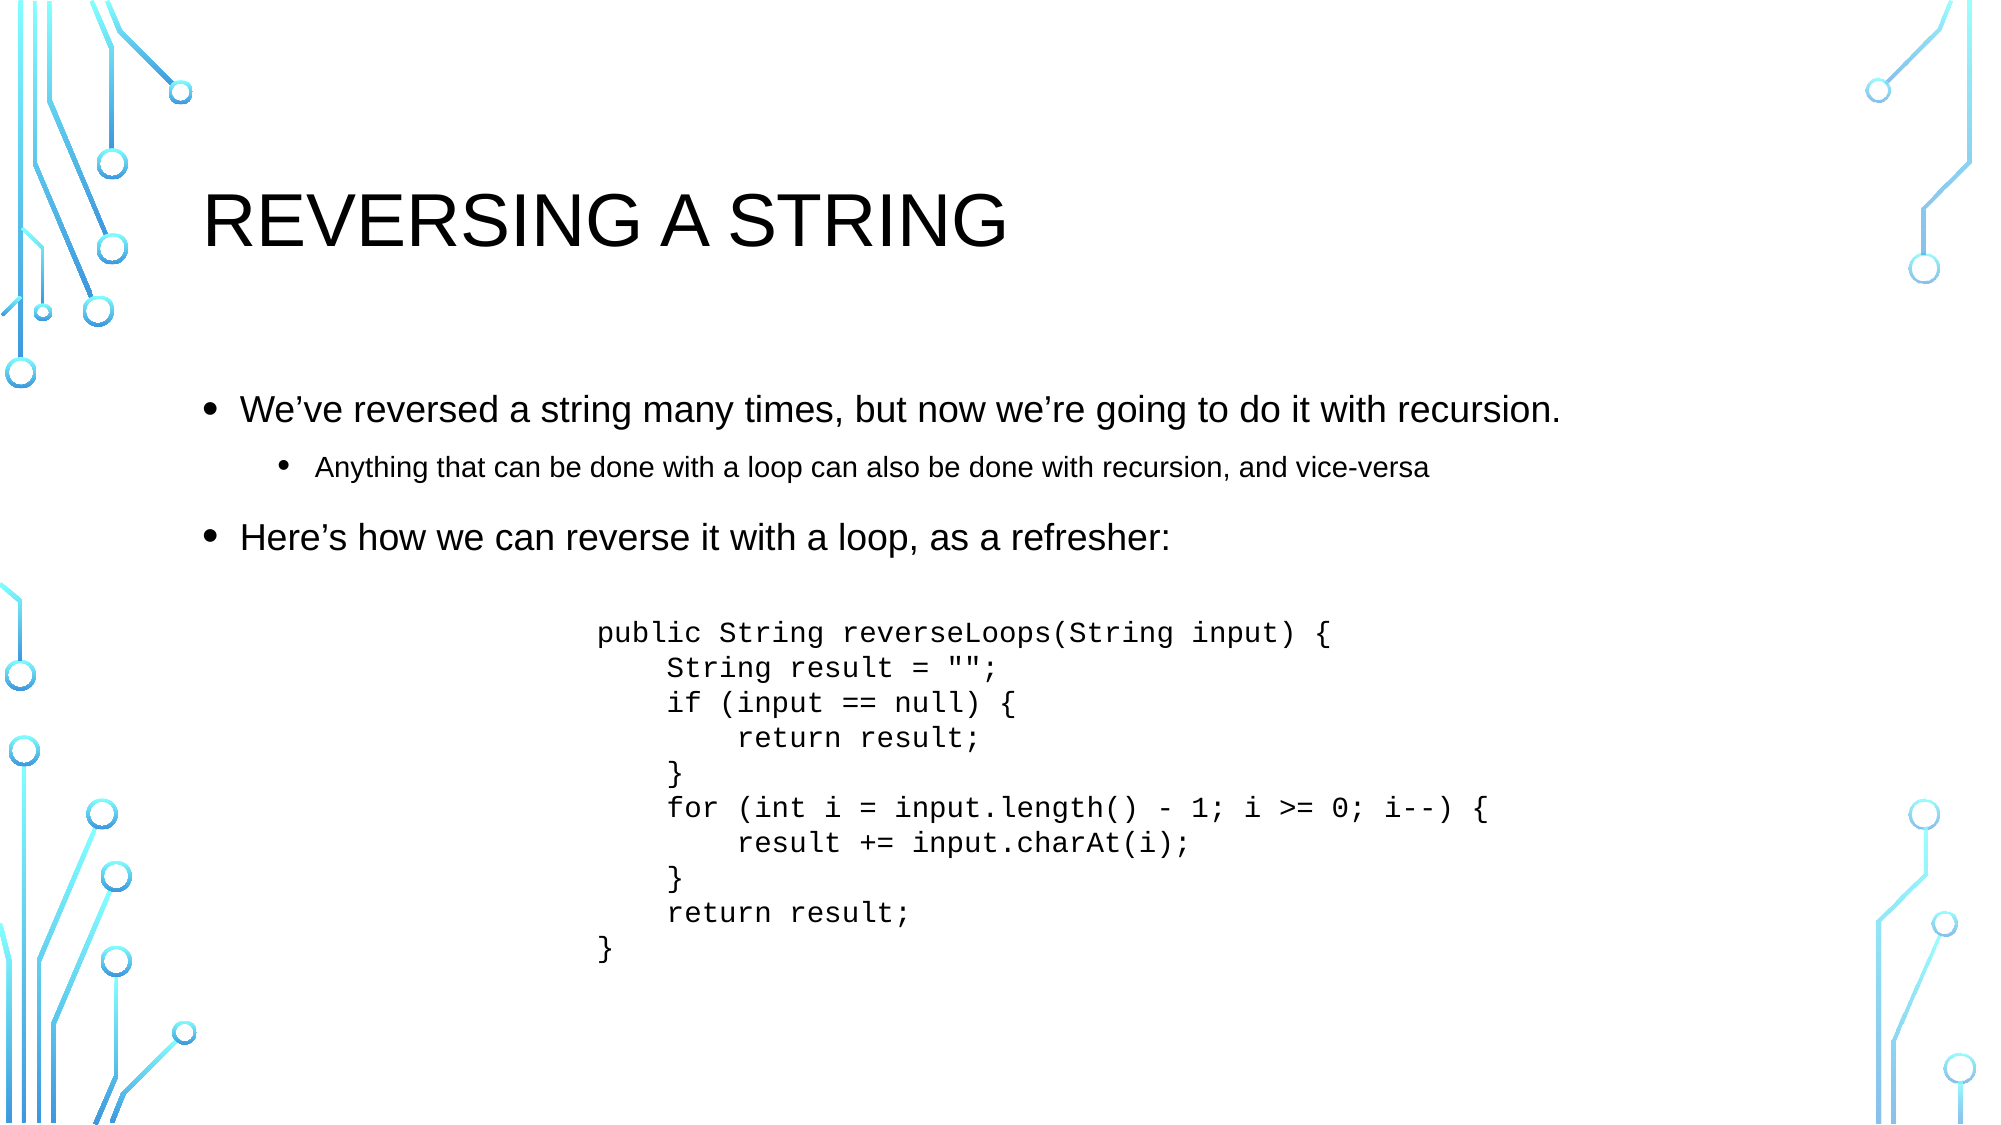

# Reversing a string
We’ve reversed a string many times, but now we’re going to do it with recursion.
Anything that can be done with a loop can also be done with recursion, and vice-versa
Here’s how we can reverse it with a loop, as a refresher:

public String reverseLoops(String input) {
    String result = "";
    if (input == null) {
        return result;
    }
    for (int i = input.length() - 1; i >= 0; i--) {
        result += input.charAt(i);
    }
    return result;
}